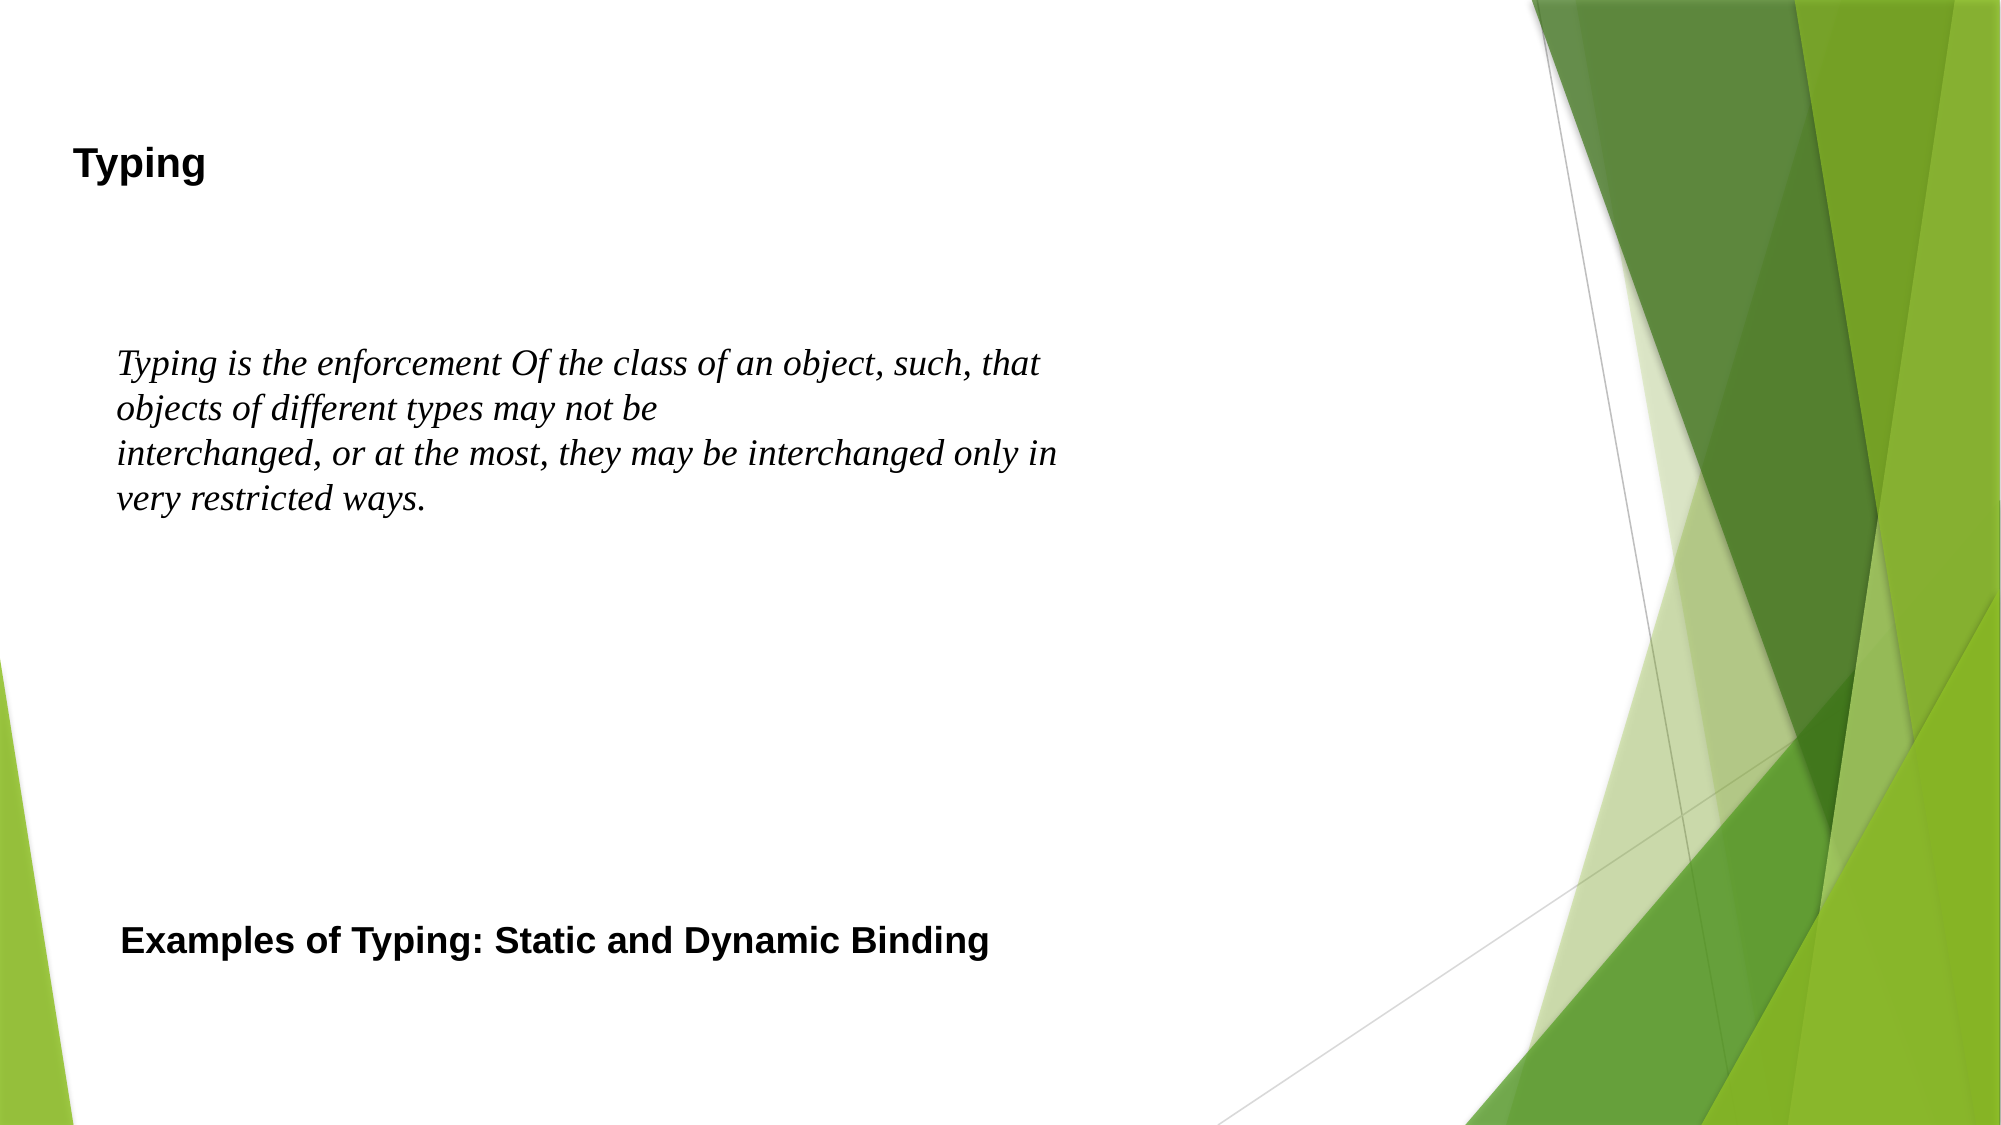

Typing

Typing is the enforcement Of the class of an object, such, that objects of different types may not be
interchanged, or at the most, they may be interchanged only in very restricted ways.
Examples of Typing: Static and Dynamic Binding